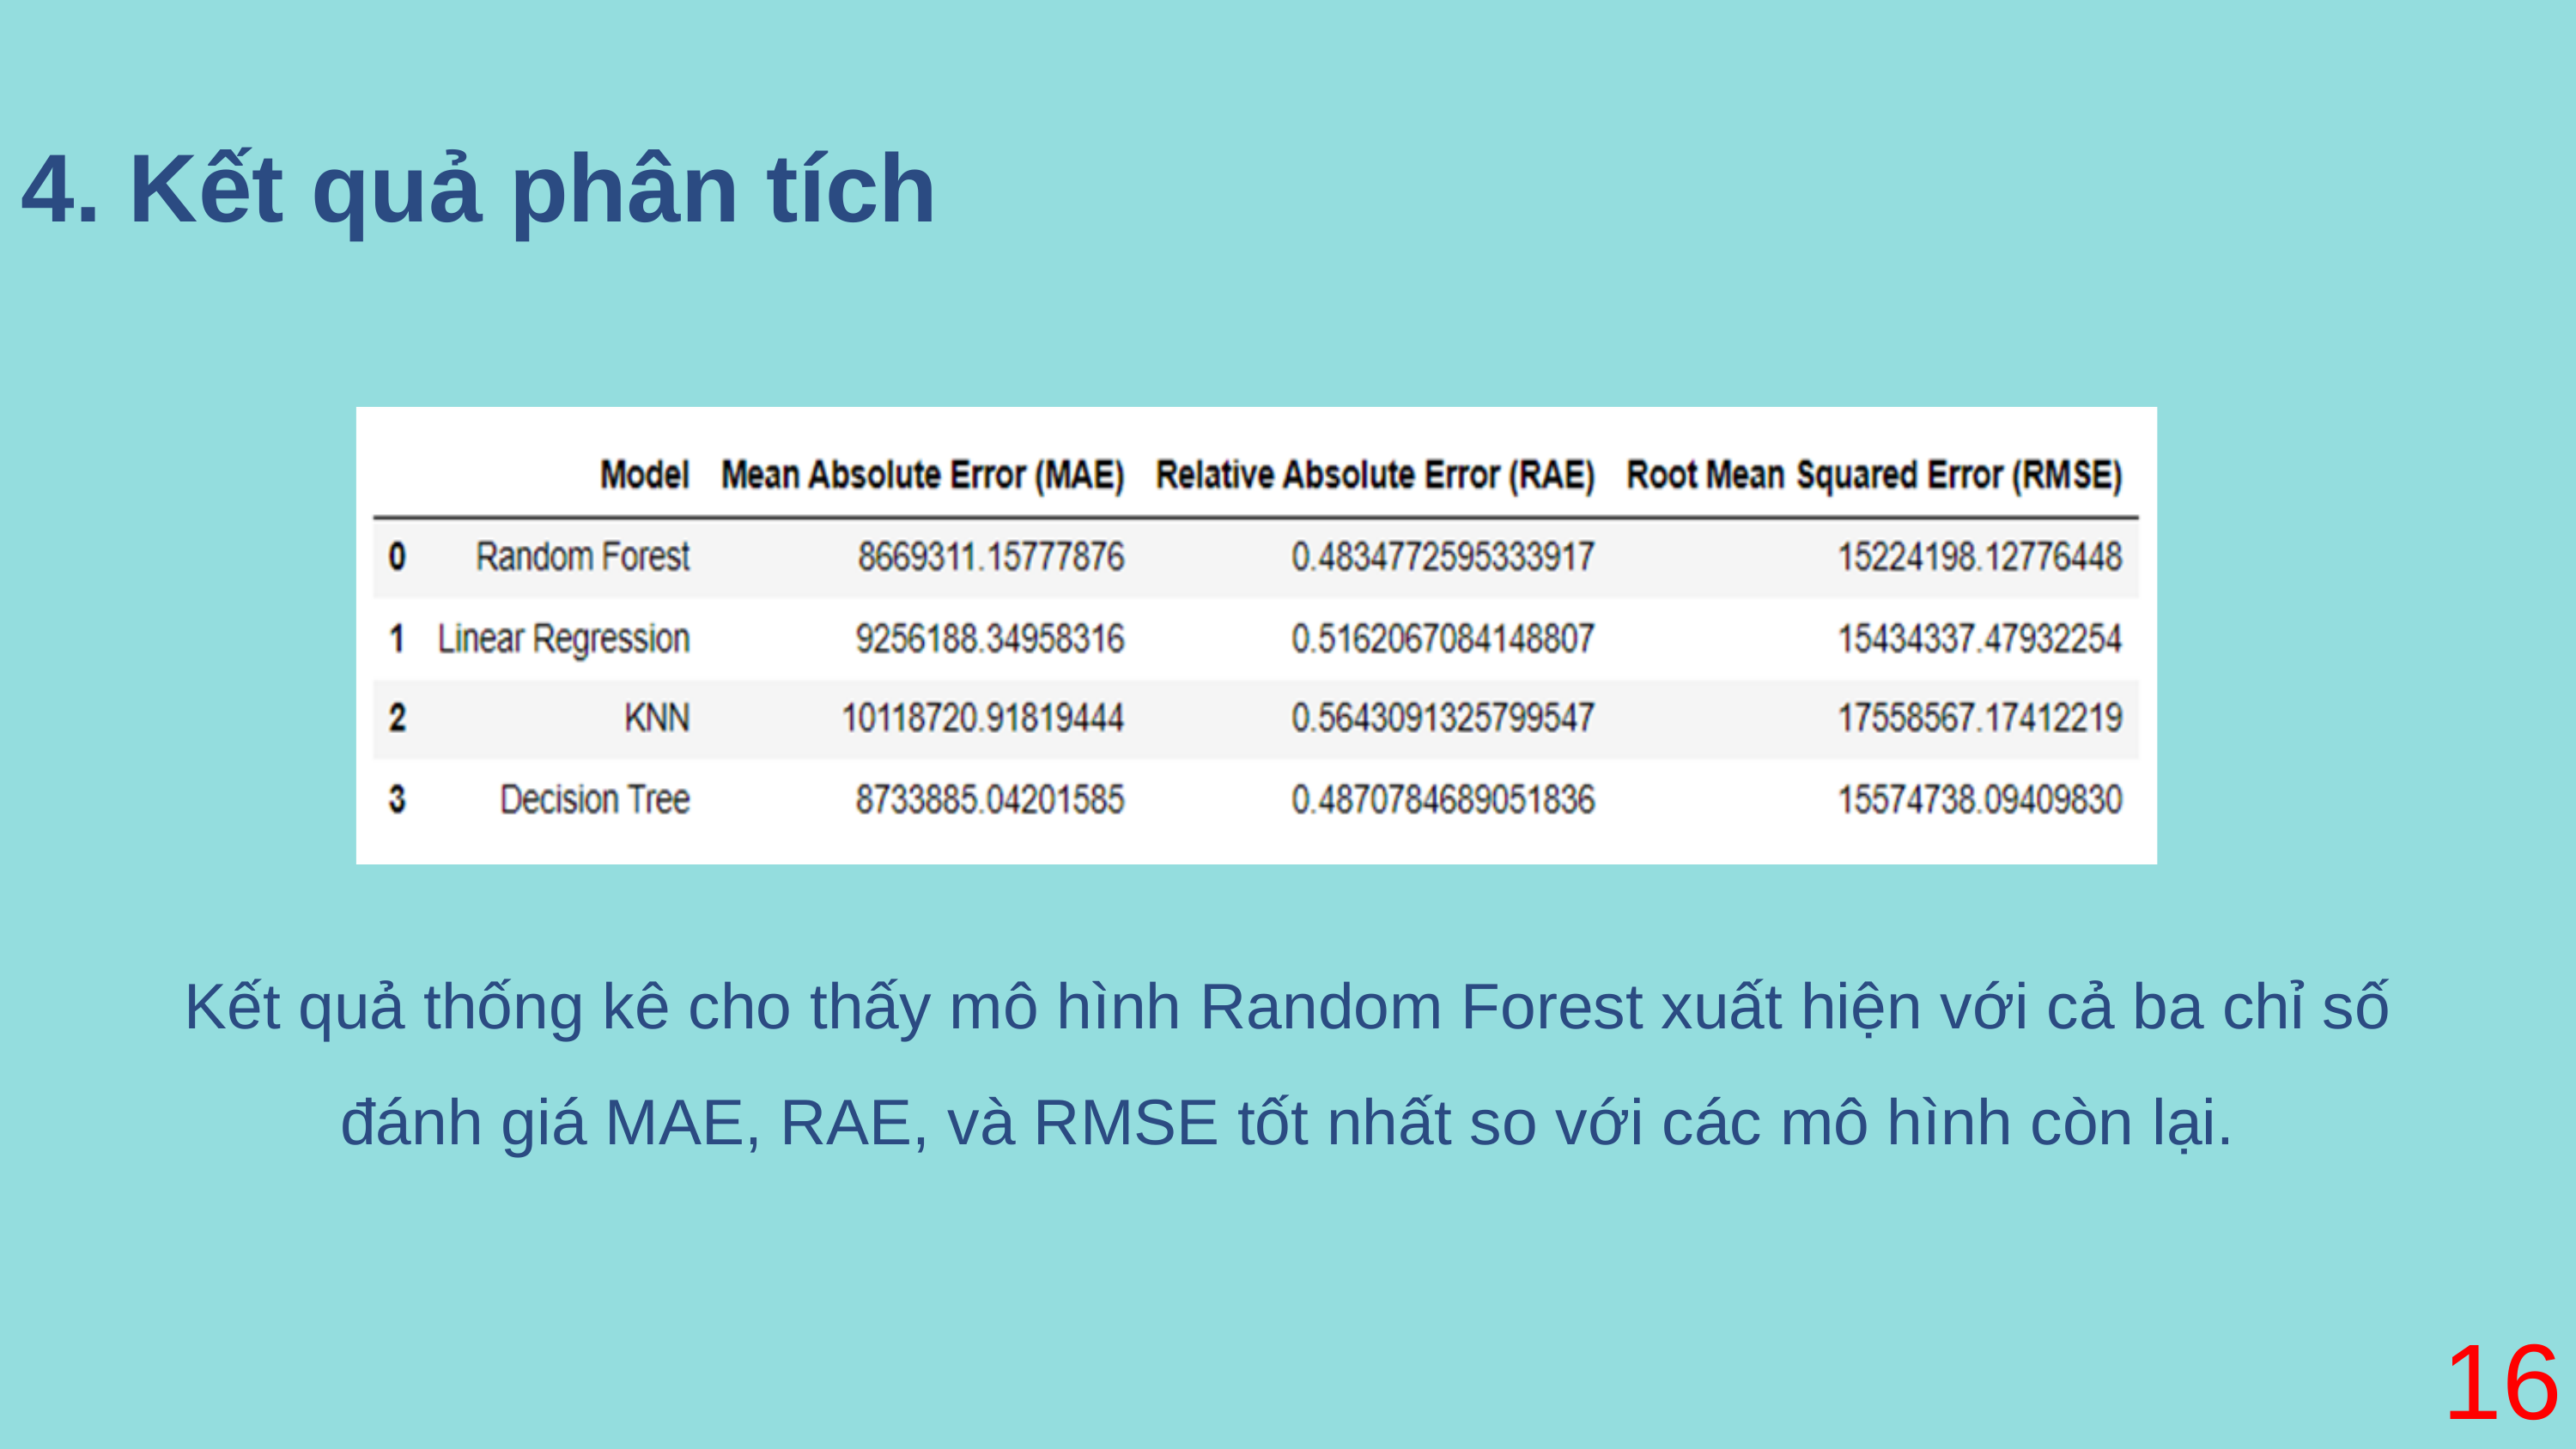

4. Kết quả phân tích

Kết quả thống kê cho thấy mô hình Random Forest xuất hiện với cả ba chỉ số đánh giá MAE, RAE, và RMSE tốt nhất so với các mô hình còn lại.
16